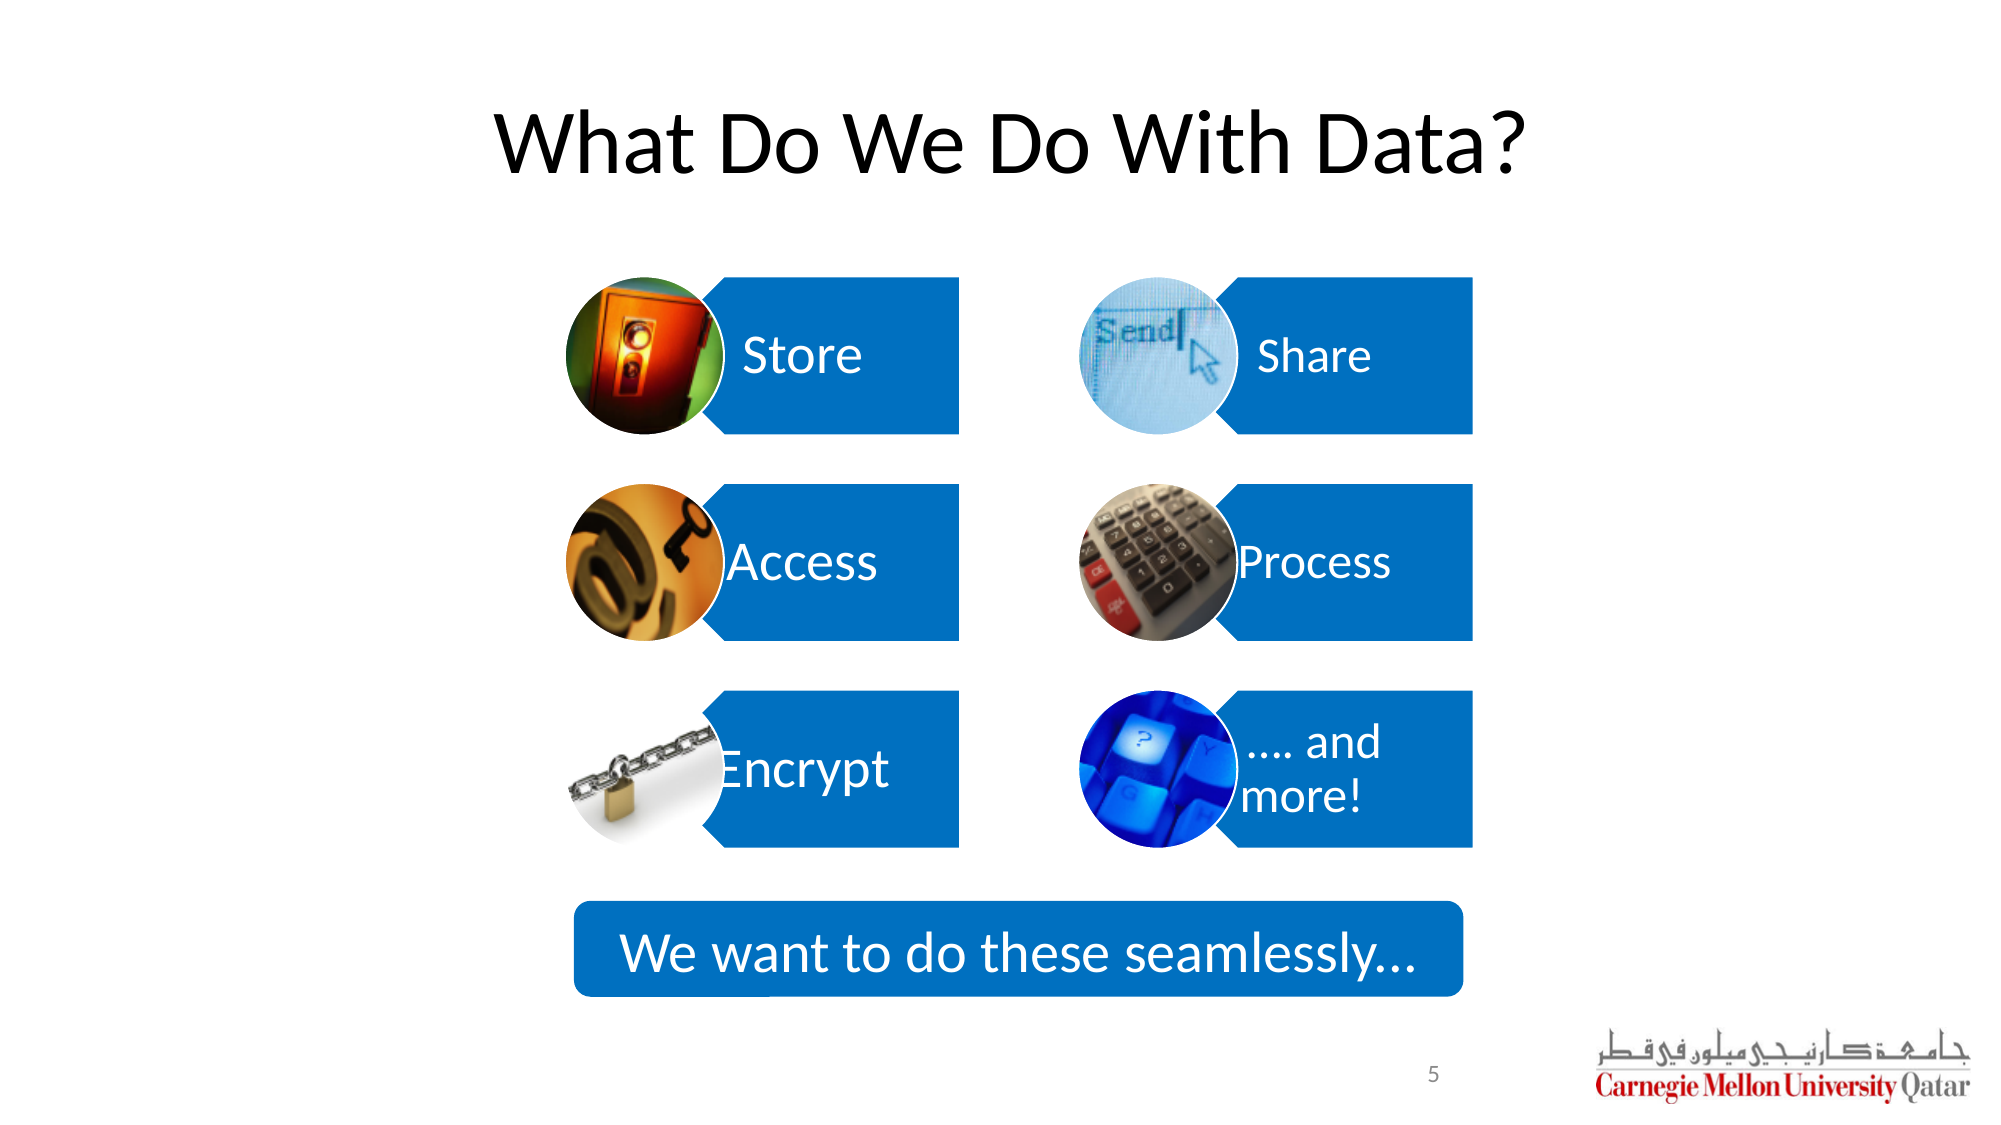

# What Do We Do With Data?
Store
Access
Encrypt
Share
Process
…. and more!
We want to do these seamlessly...
5